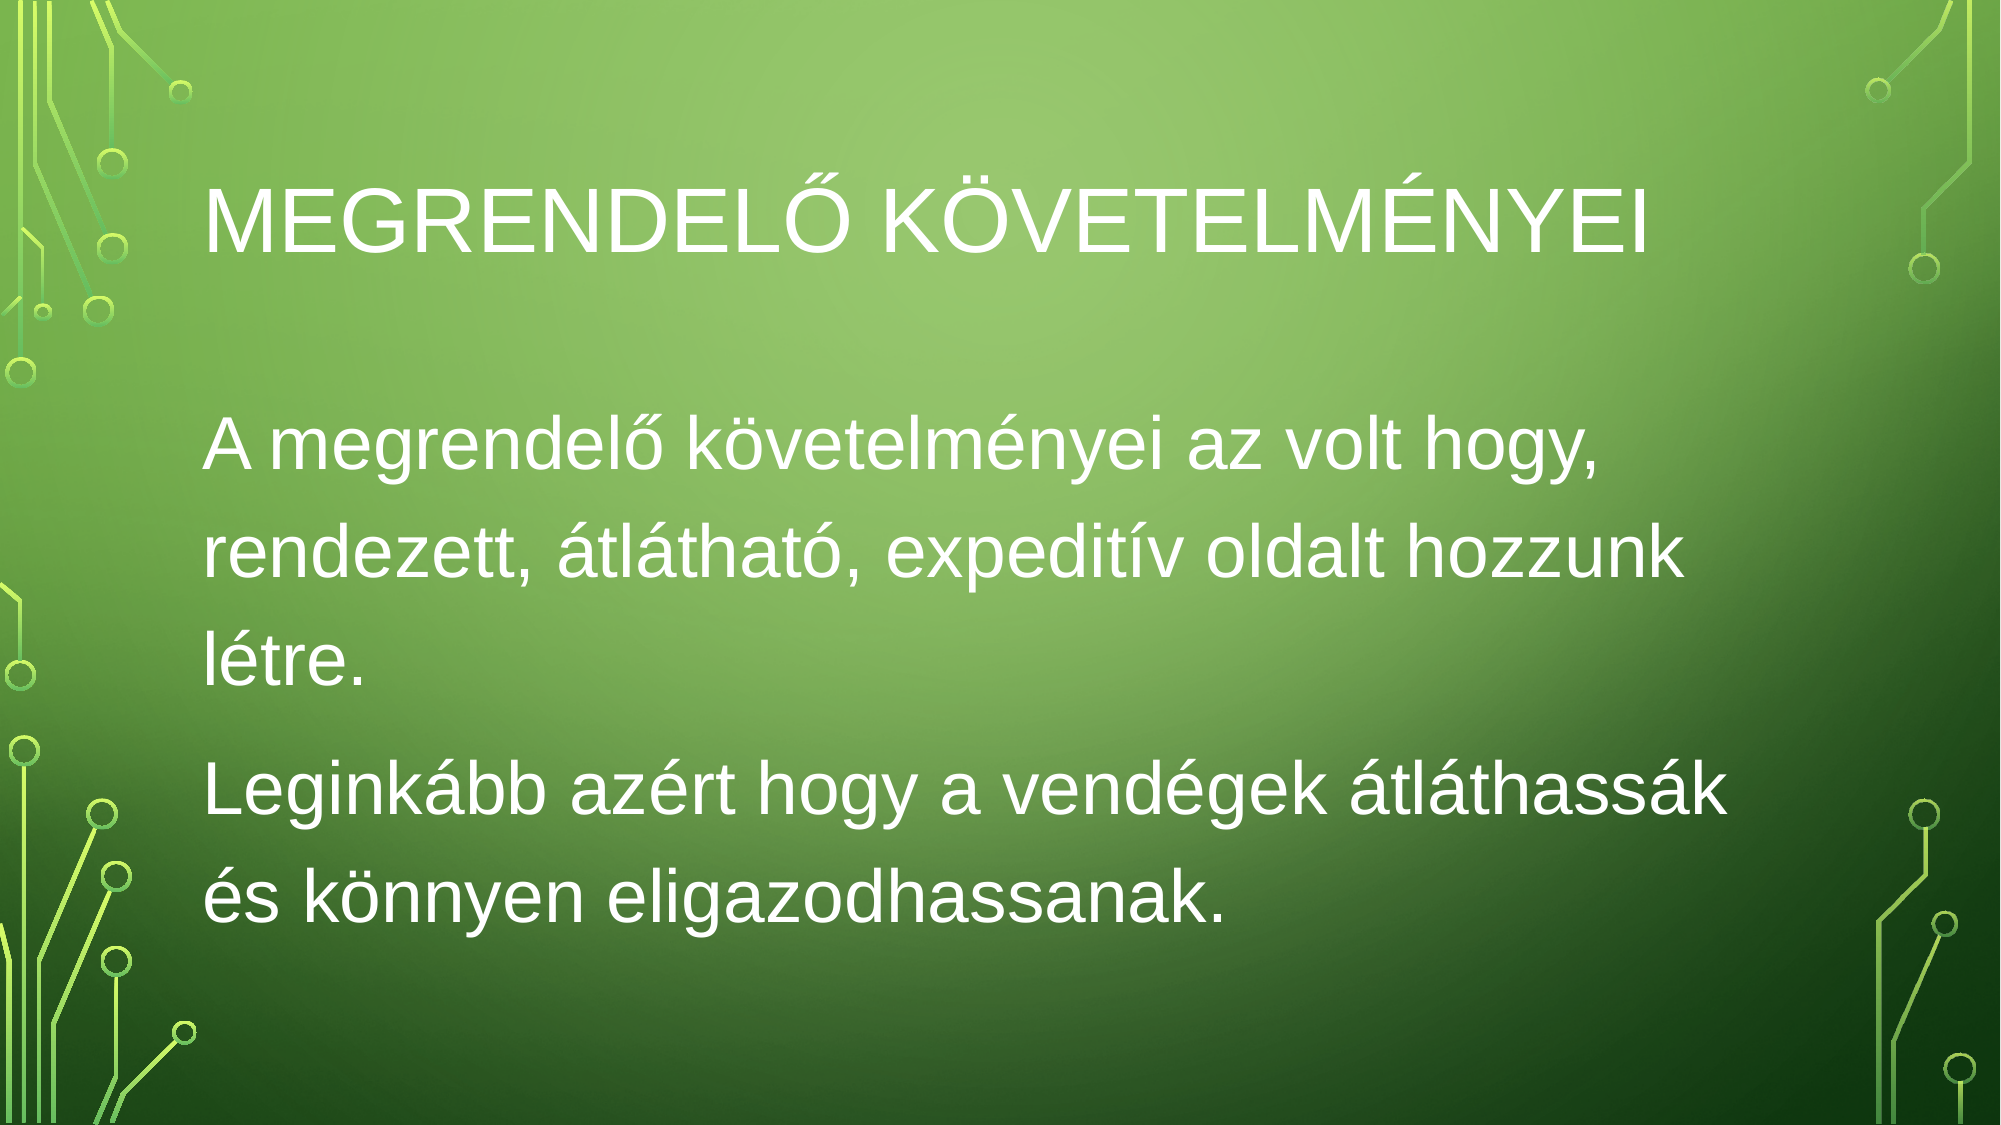

# MEGRENDELŐ KÖVETELMÉNYEI
A megrendelő követelményei az volt hogy, rendezett, átlátható, expeditív oldalt hozzunk létre.
Leginkább azért hogy a vendégek átláthassák és könnyen eligazodhassanak.